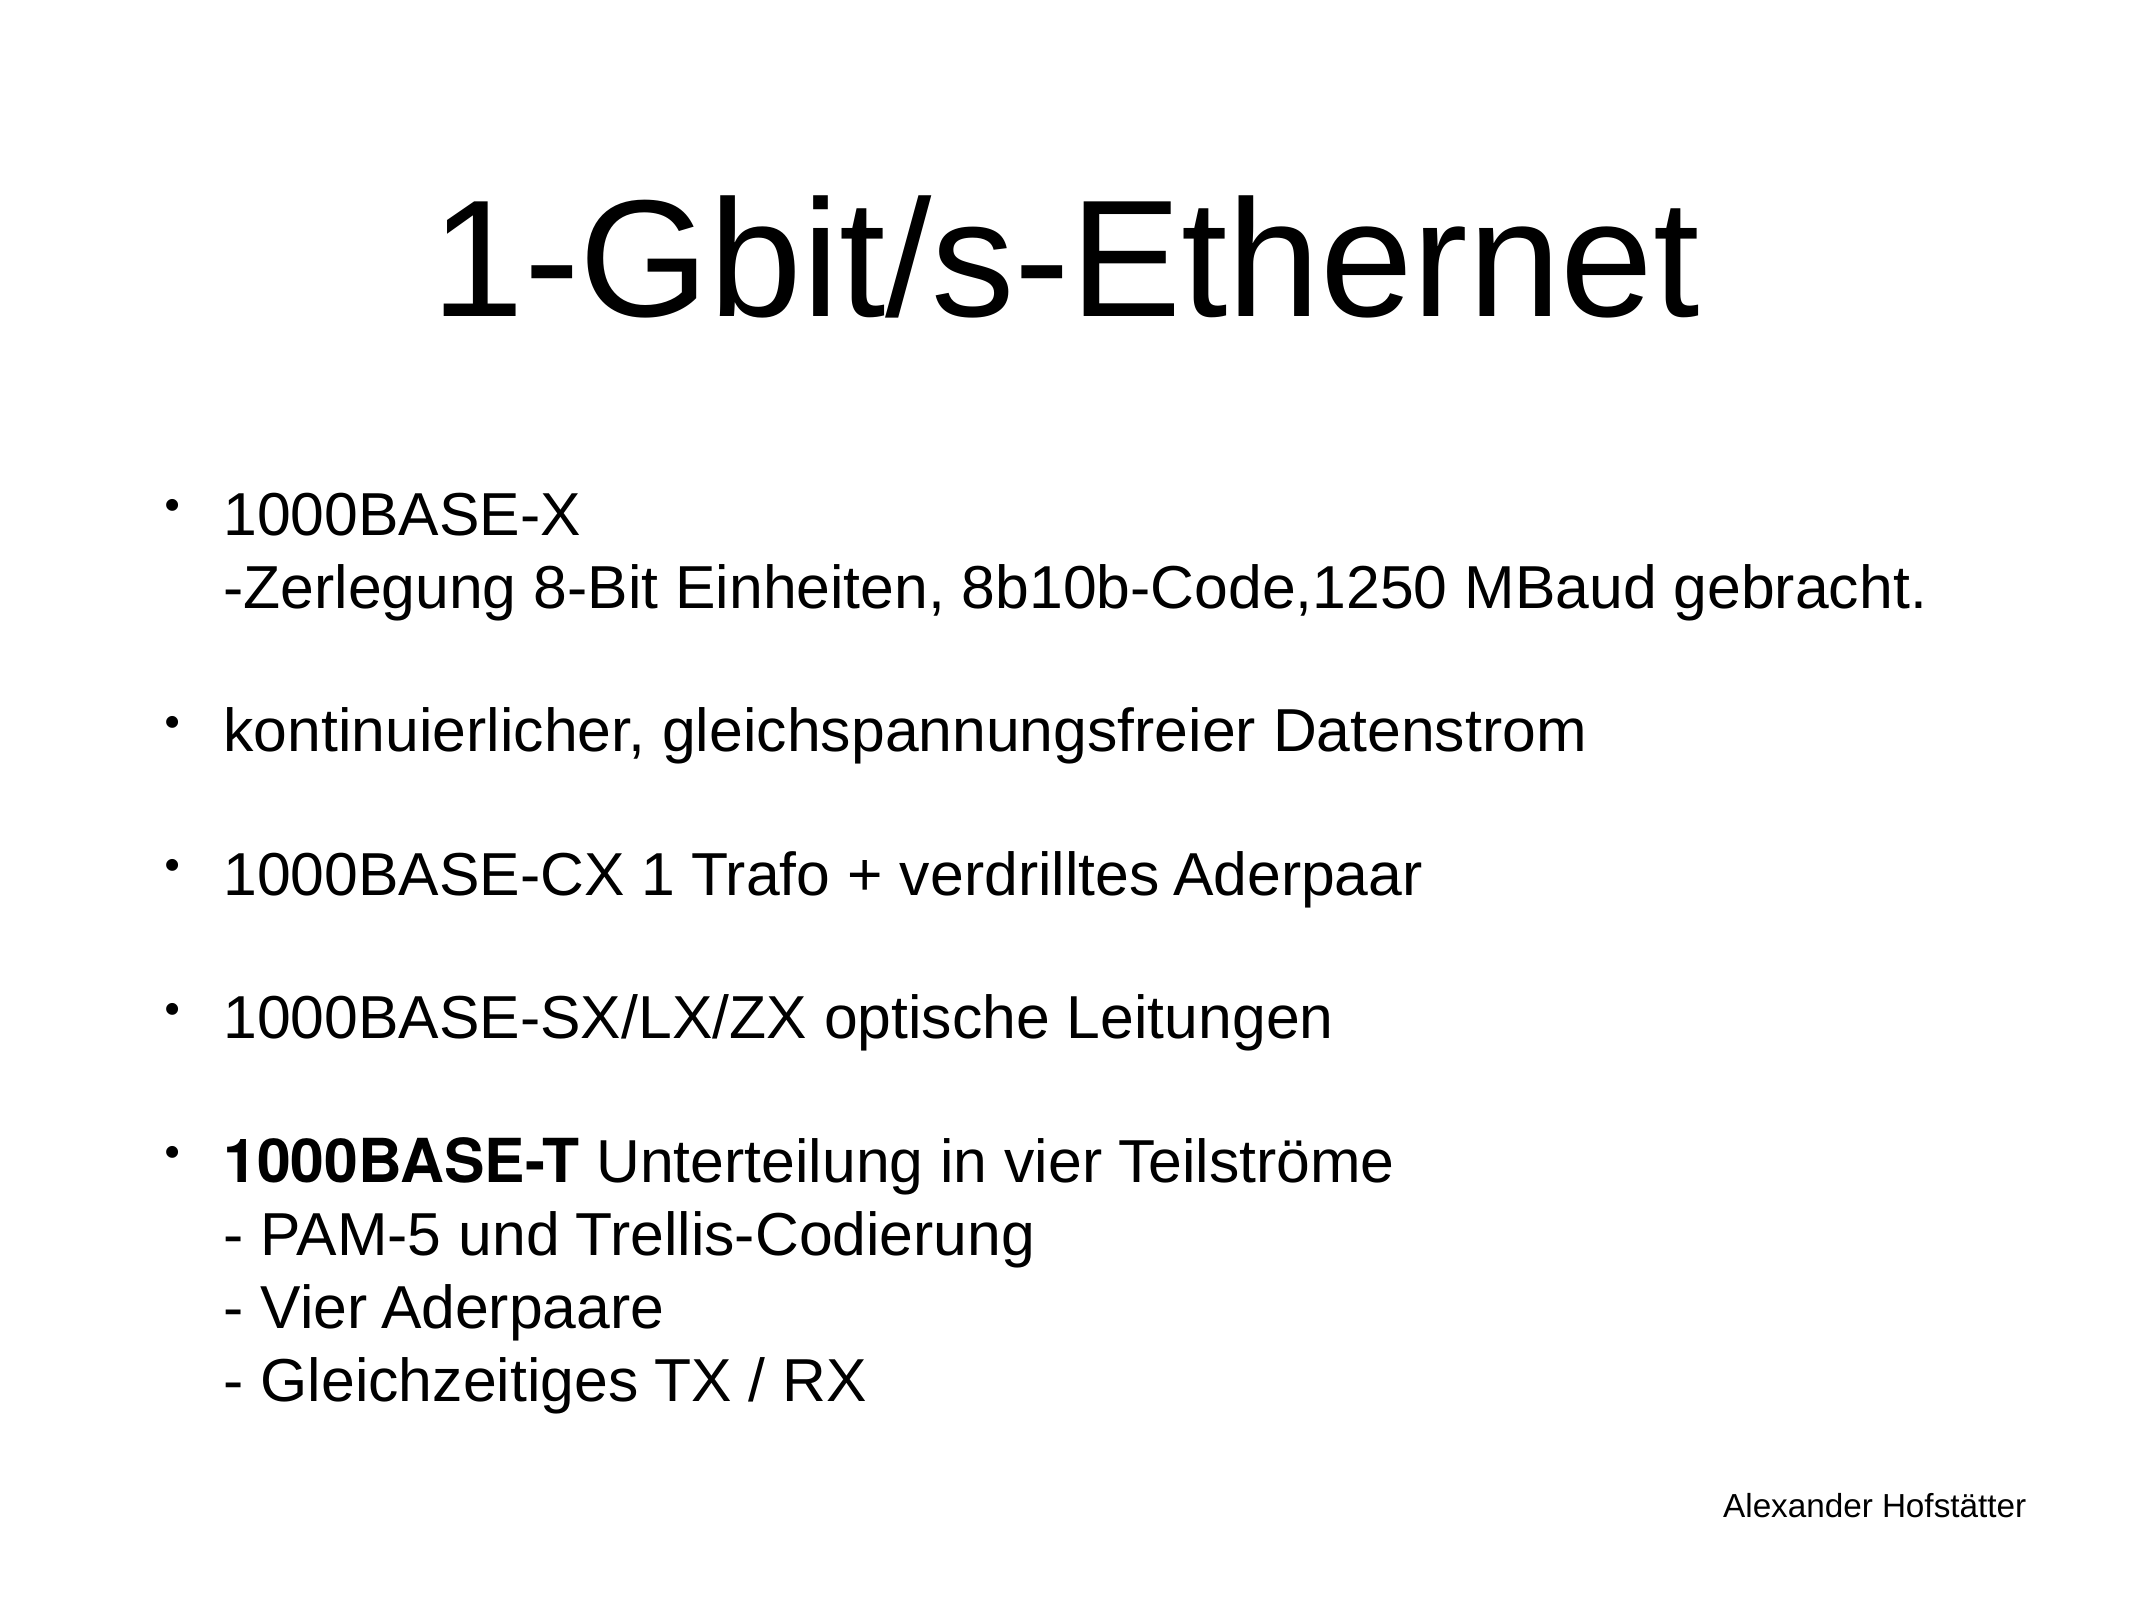

# 1-Gbit/s-Ethernet
1000BASE-X
-Zerlegung 8-Bit Einheiten, 8b10b-Code,1250 MBaud gebracht.
kontinuierlicher, gleichspannungsfreier Datenstrom
1000BASE-CX 1 Trafo + verdrilltes Aderpaar
1000BASE-SX/LX/ZX optische Leitungen
1000BASE-T Unterteilung in vier Teilströme
- PAM-5 und Trellis-Codierung
- Vier Aderpaare
- Gleichzeitiges TX / RX